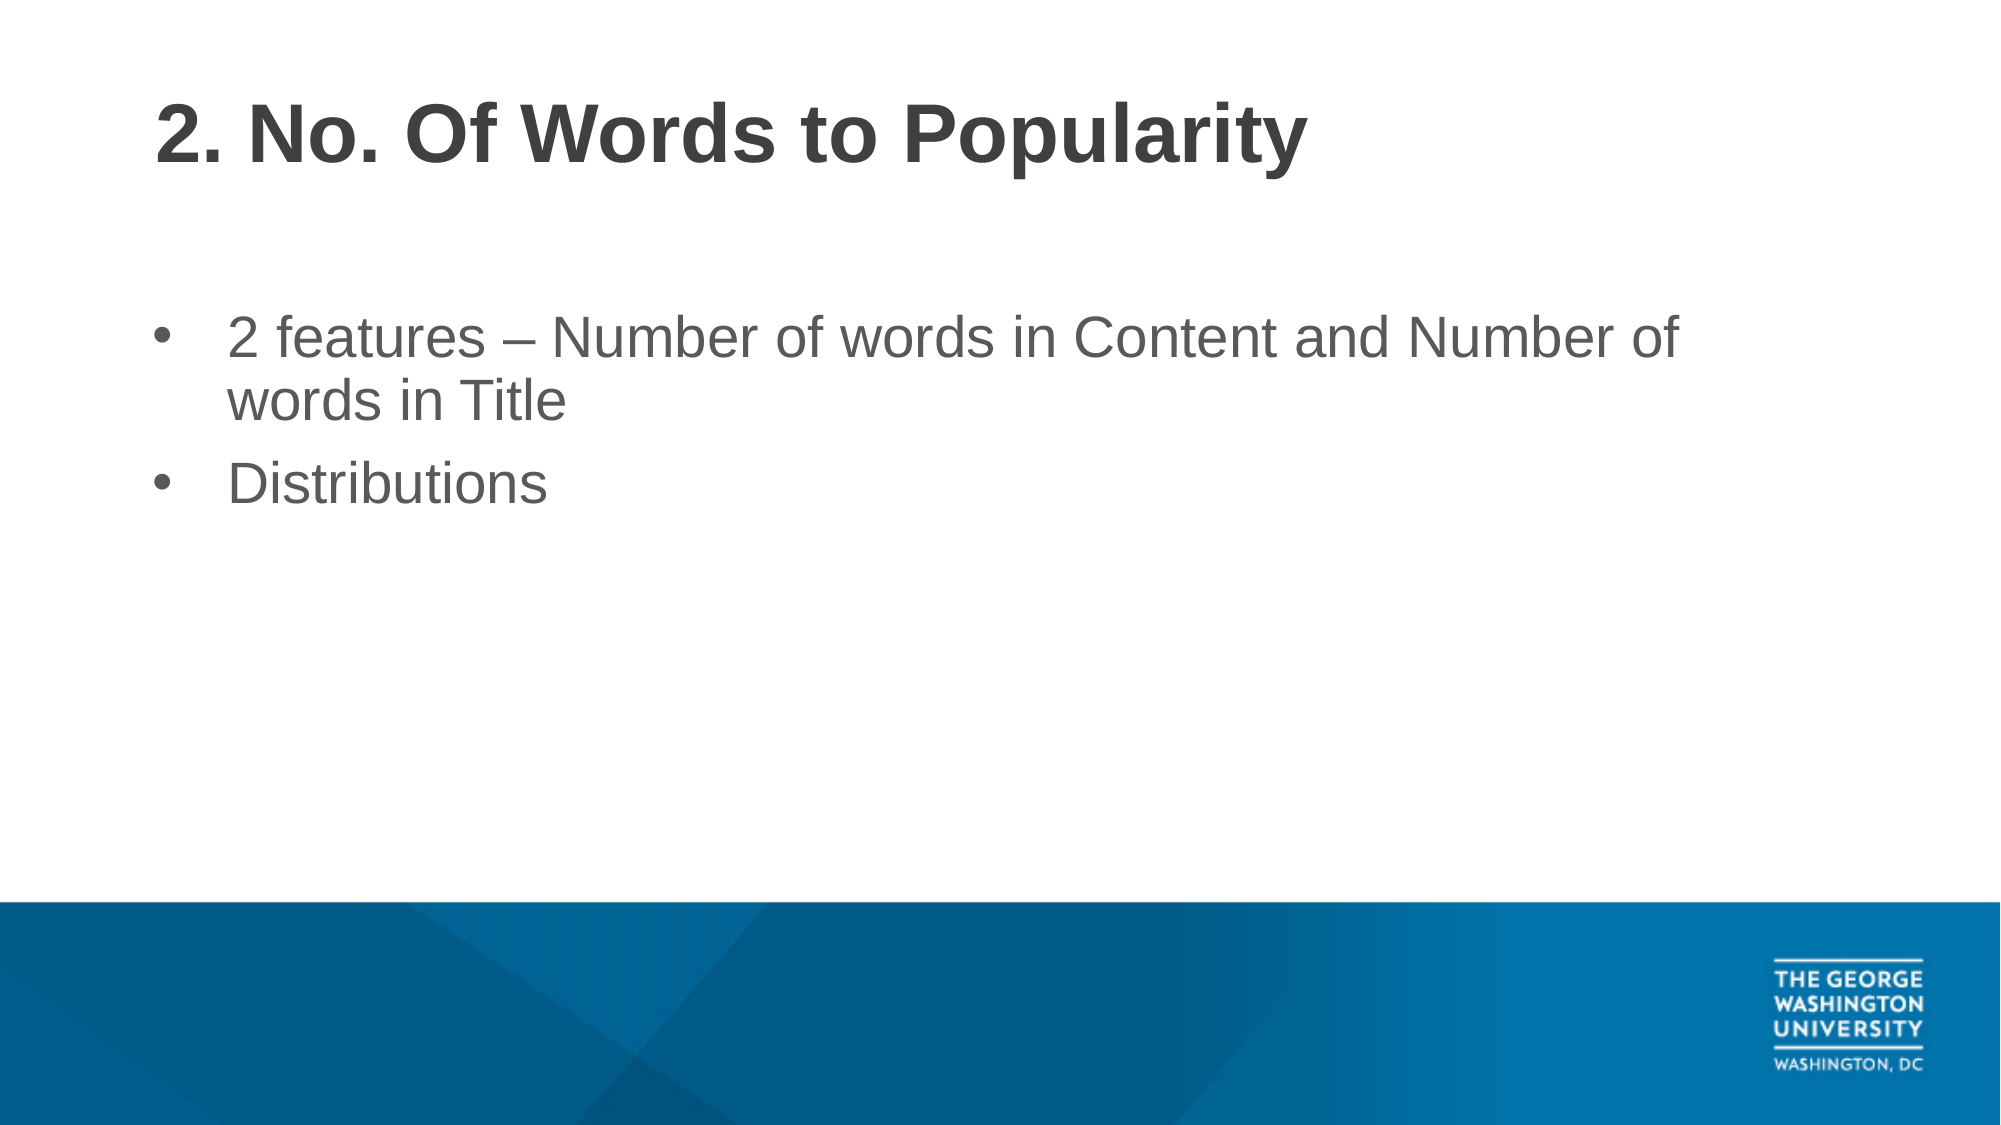

# 2. No. Of Words to Popularity

2 features – Number of words in Content and Number of words in Title
Distributions